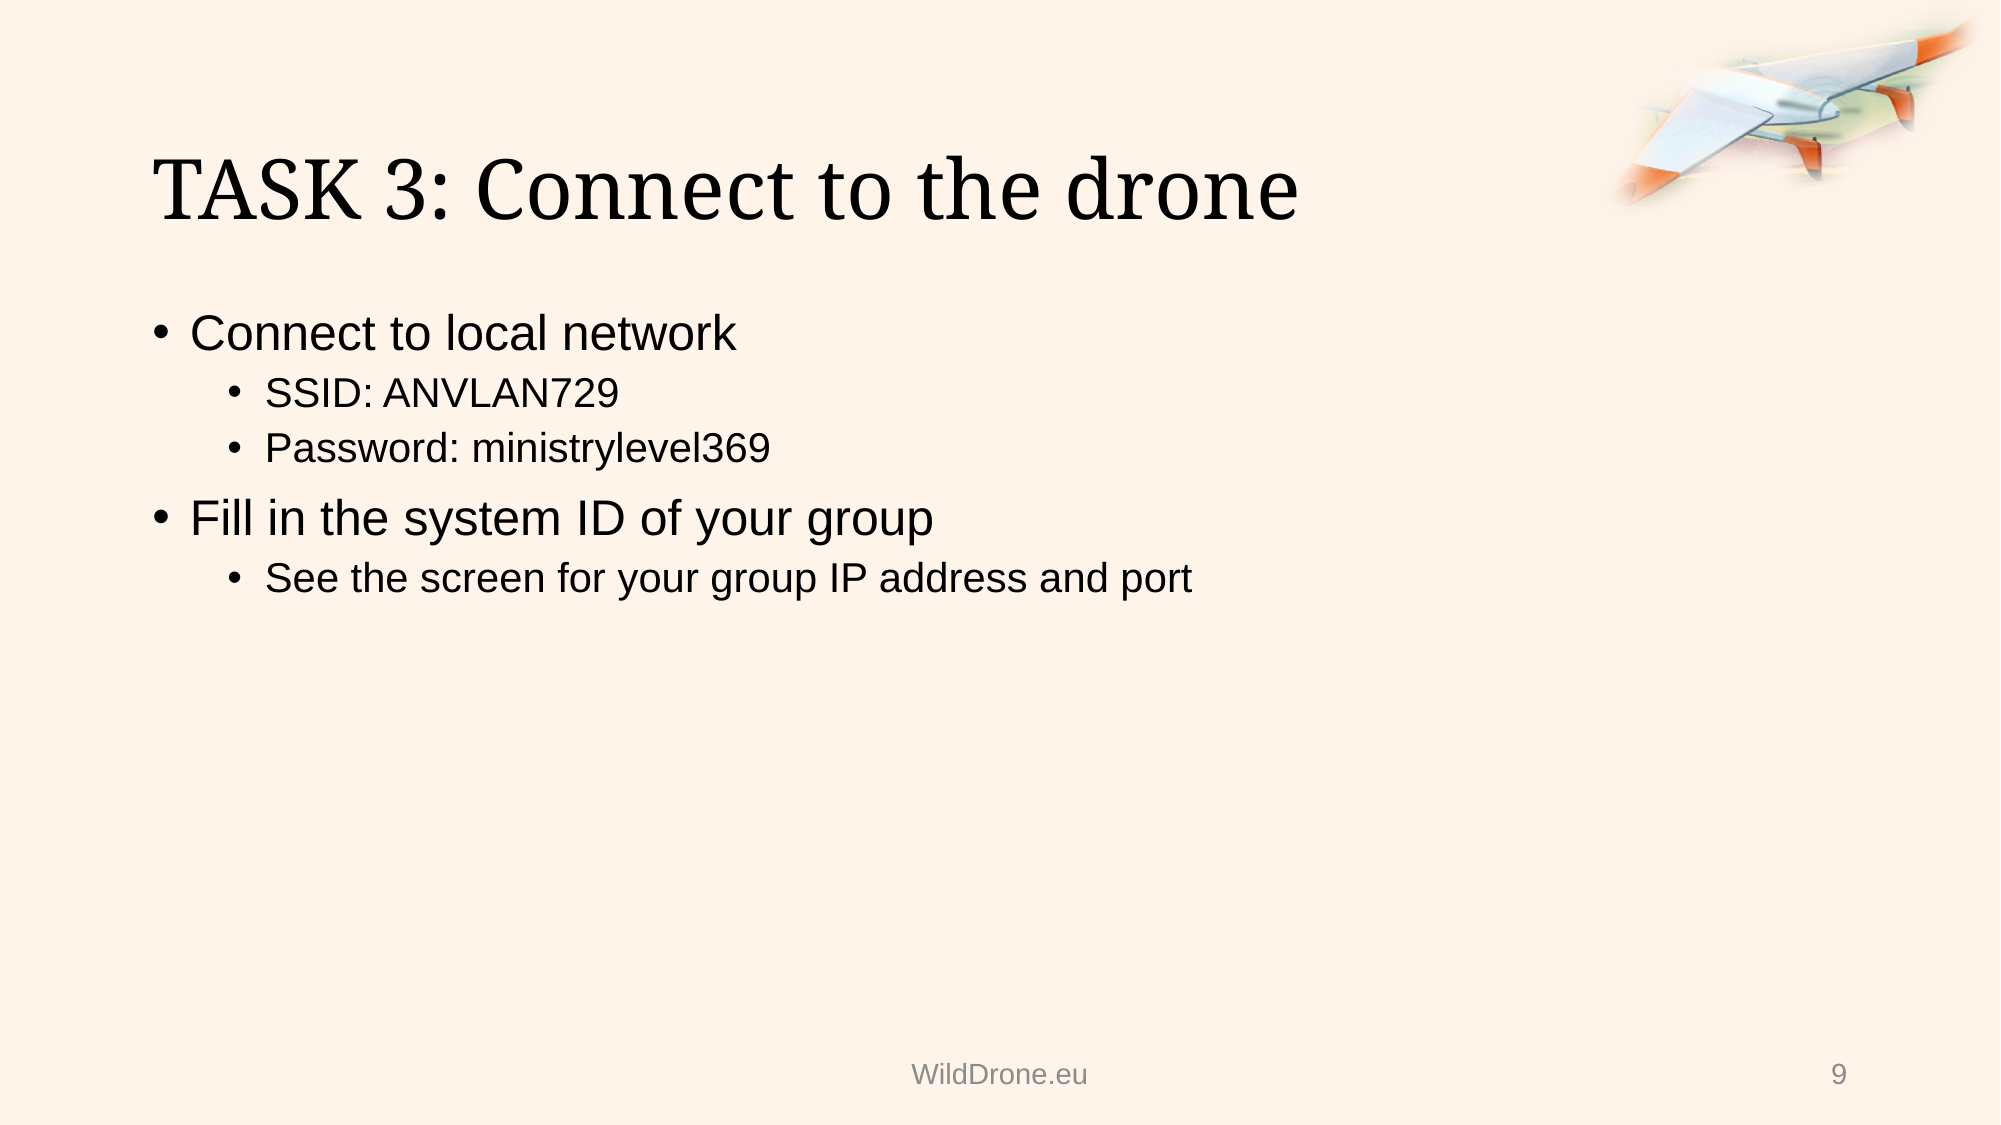

# TASK 3: Connect to the drone
Connect to local network
SSID: ANVLAN729
Password: ministrylevel369
Fill in the system ID of your group
See the screen for your group IP address and port
WildDrone.eu
9